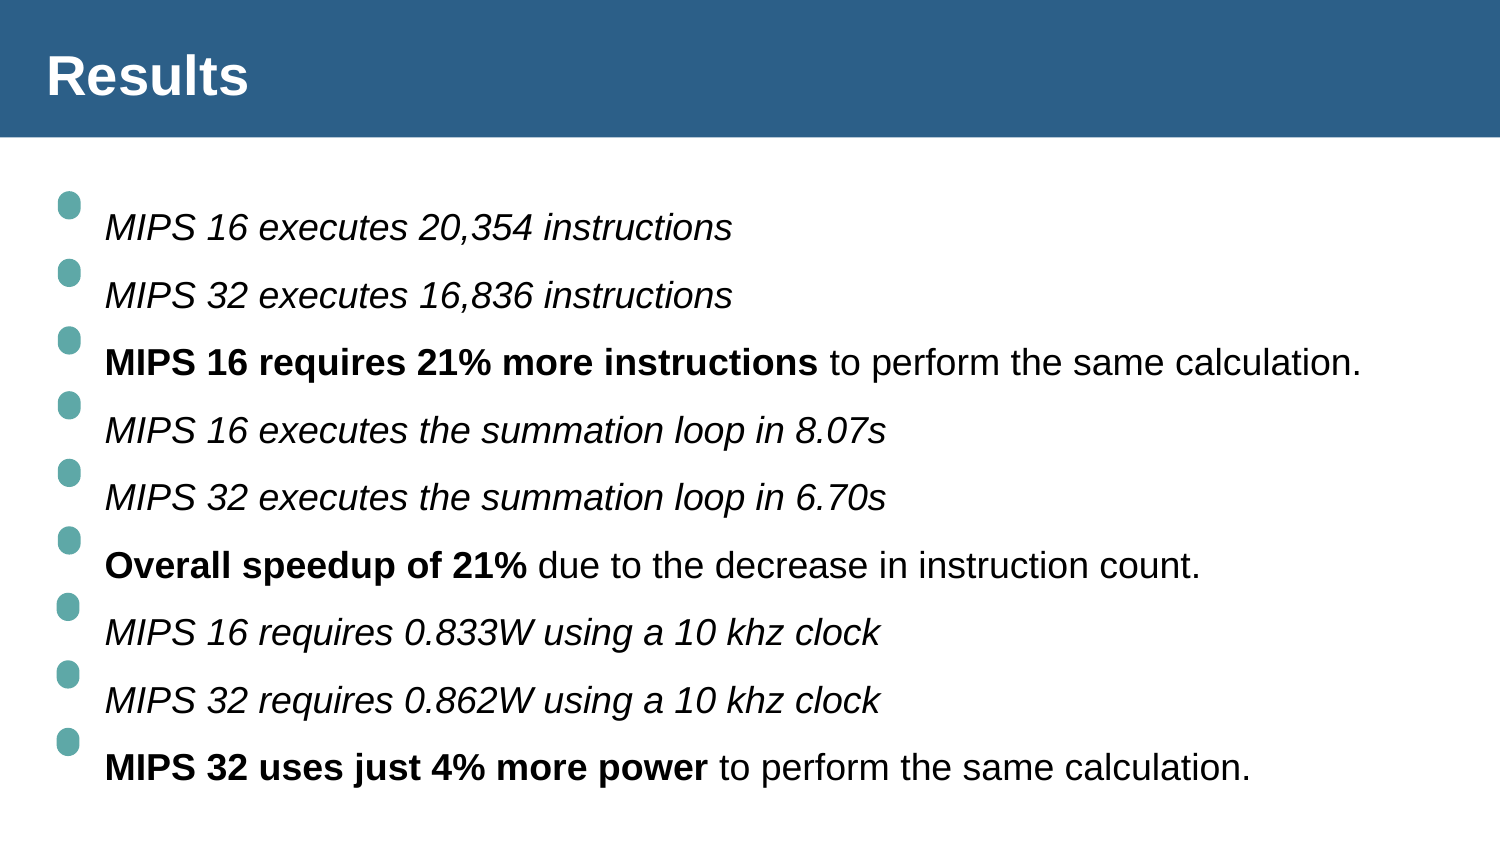

Results
MIPS 16 executes 20,354 instructions
MIPS 32 executes 16,836 instructions
MIPS 16 requires 21% more instructions to perform the same calculation.
MIPS 16 executes the summation loop in 8.07s
MIPS 32 executes the summation loop in 6.70s
Overall speedup of 21% due to the decrease in instruction count.
MIPS 16 requires 0.833W using a 10 khz clock
MIPS 32 requires 0.862W using a 10 khz clock
MIPS 32 uses just 4% more power to perform the same calculation.